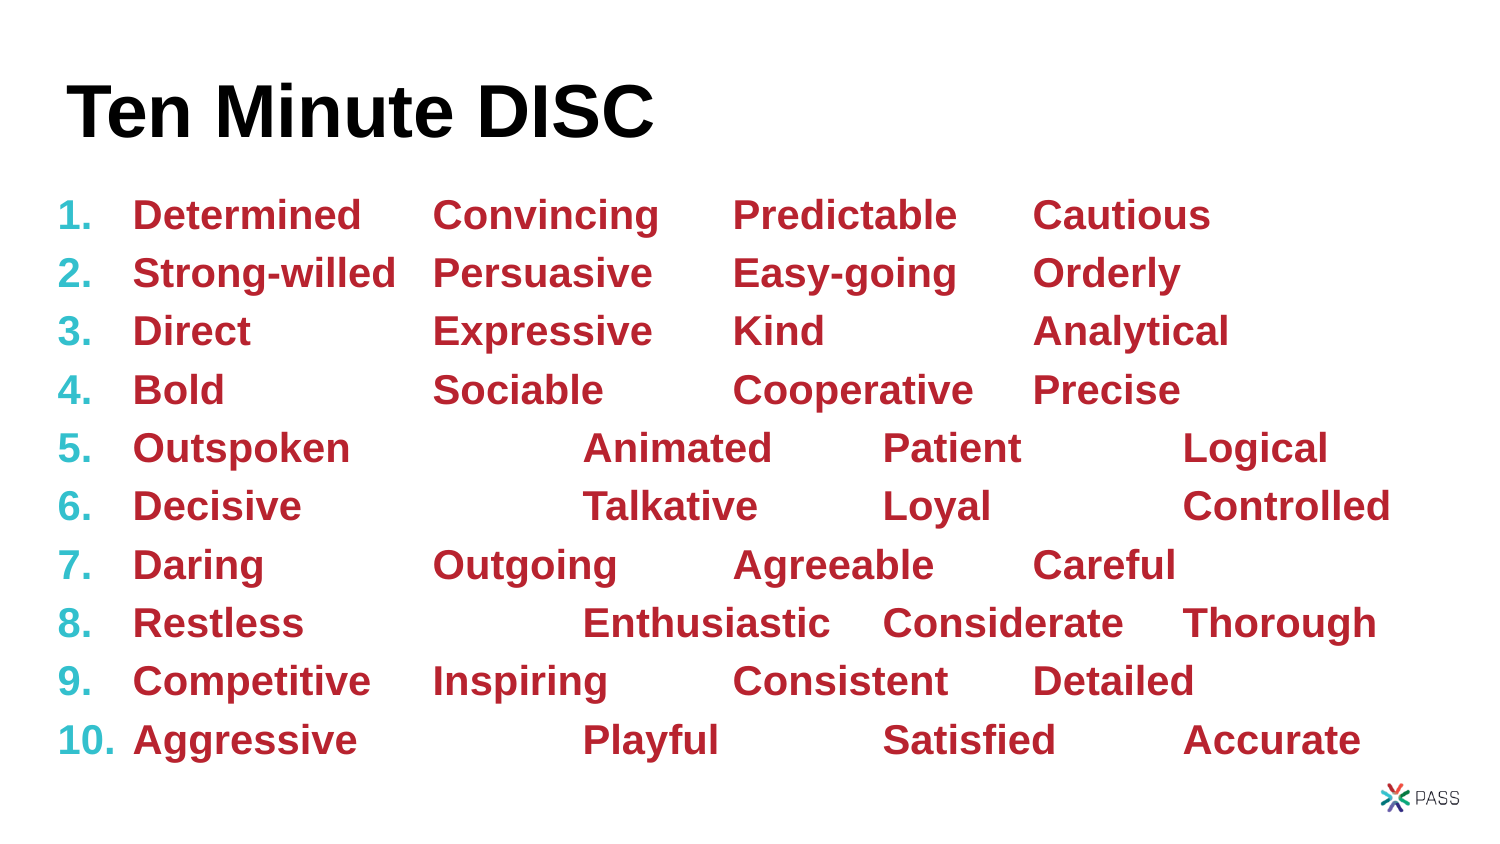

# Ten Minute DISC
Determined	Convincing	Predictable	Cautious
Strong-willed	Persuasive	Easy-going	Orderly
Direct		Expressive	Kind		Analytical
Bold		Sociable	Cooperative	Precise
Outspoken		Animated	Patient		Logical
Decisive		Talkative	Loyal		Controlled
Daring		Outgoing	Agreeable	Careful
Restless		Enthusiastic	Considerate	Thorough
Competitive	Inspiring	Consistent	Detailed
Aggressive		Playful		Satisfied	Accurate